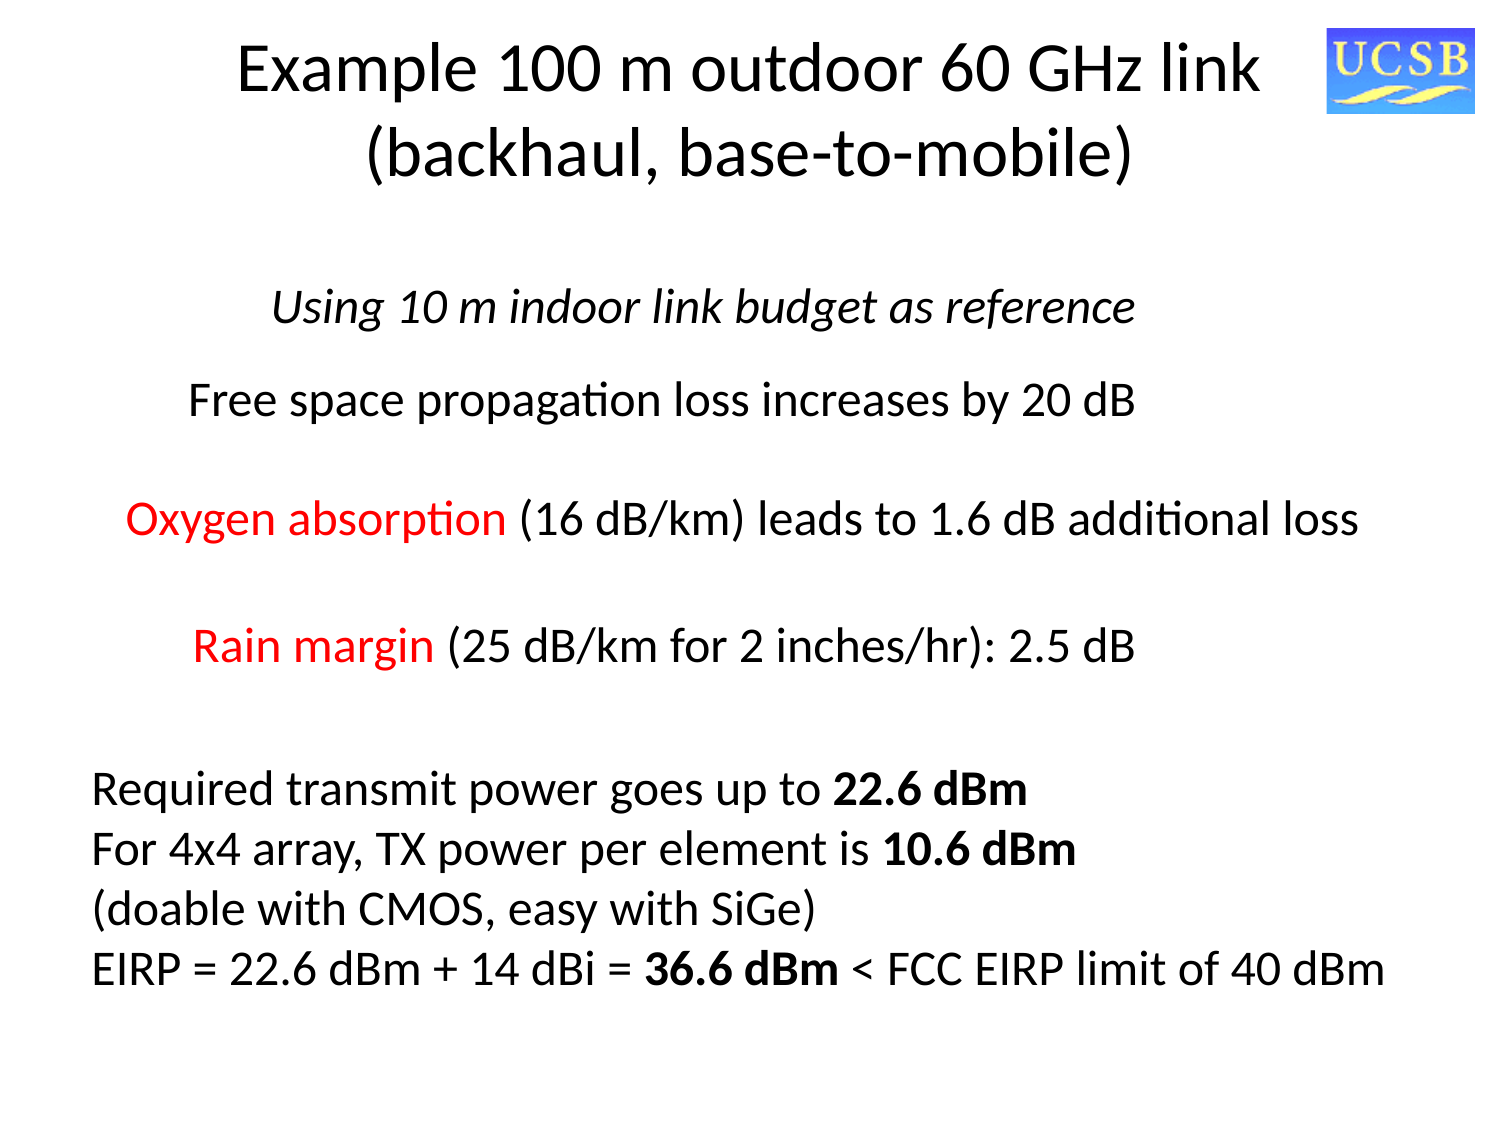

# Example 100 m outdoor 60 GHz link (backhaul, base-to-mobile)
Using 10 m indoor link budget as reference
Free space propagation loss increases by 20 dB
Oxygen absorption (16 dB/km) leads to 1.6 dB additional loss
Rain margin (25 dB/km for 2 inches/hr): 2.5 dB
Required transmit power goes up to 22.6 dBm
For 4x4 array, TX power per element is 10.6 dBm
(doable with CMOS, easy with SiGe)
EIRP = 22.6 dBm + 14 dBi = 36.6 dBm < FCC EIRP limit of 40 dBm